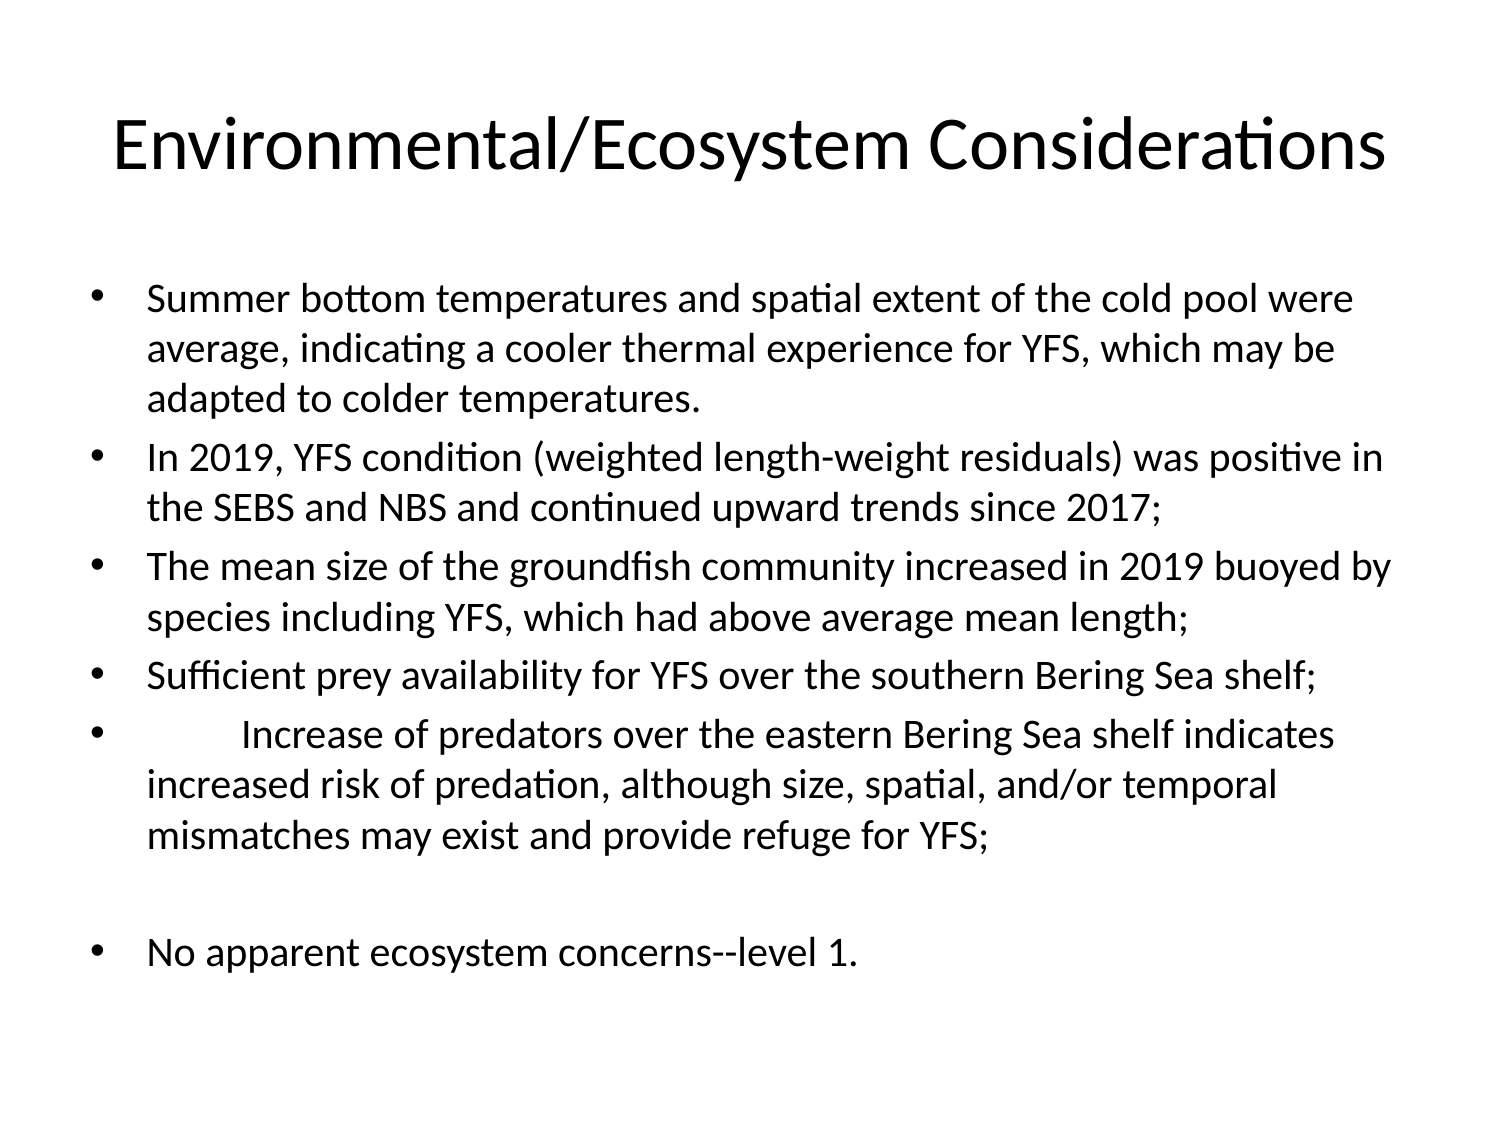

# Environmental/Ecosystem Considerations
Summer bottom temperatures and spatial extent of the cold pool were average, indicating a cooler thermal experience for YFS, which may be adapted to colder temperatures.
In 2019, YFS condition (weighted length-weight residuals) was positive in the SEBS and NBS and continued upward trends since 2017;
The mean size of the groundfish community increased in 2019 buoyed by species including YFS, which had above average mean length;
Sufficient prey availability for YFS over the southern Bering Sea shelf;
	Increase of predators over the eastern Bering Sea shelf indicates increased risk of predation, although size, spatial, and/or temporal mismatches may exist and provide refuge for YFS;

No apparent ecosystem concerns--level 1.